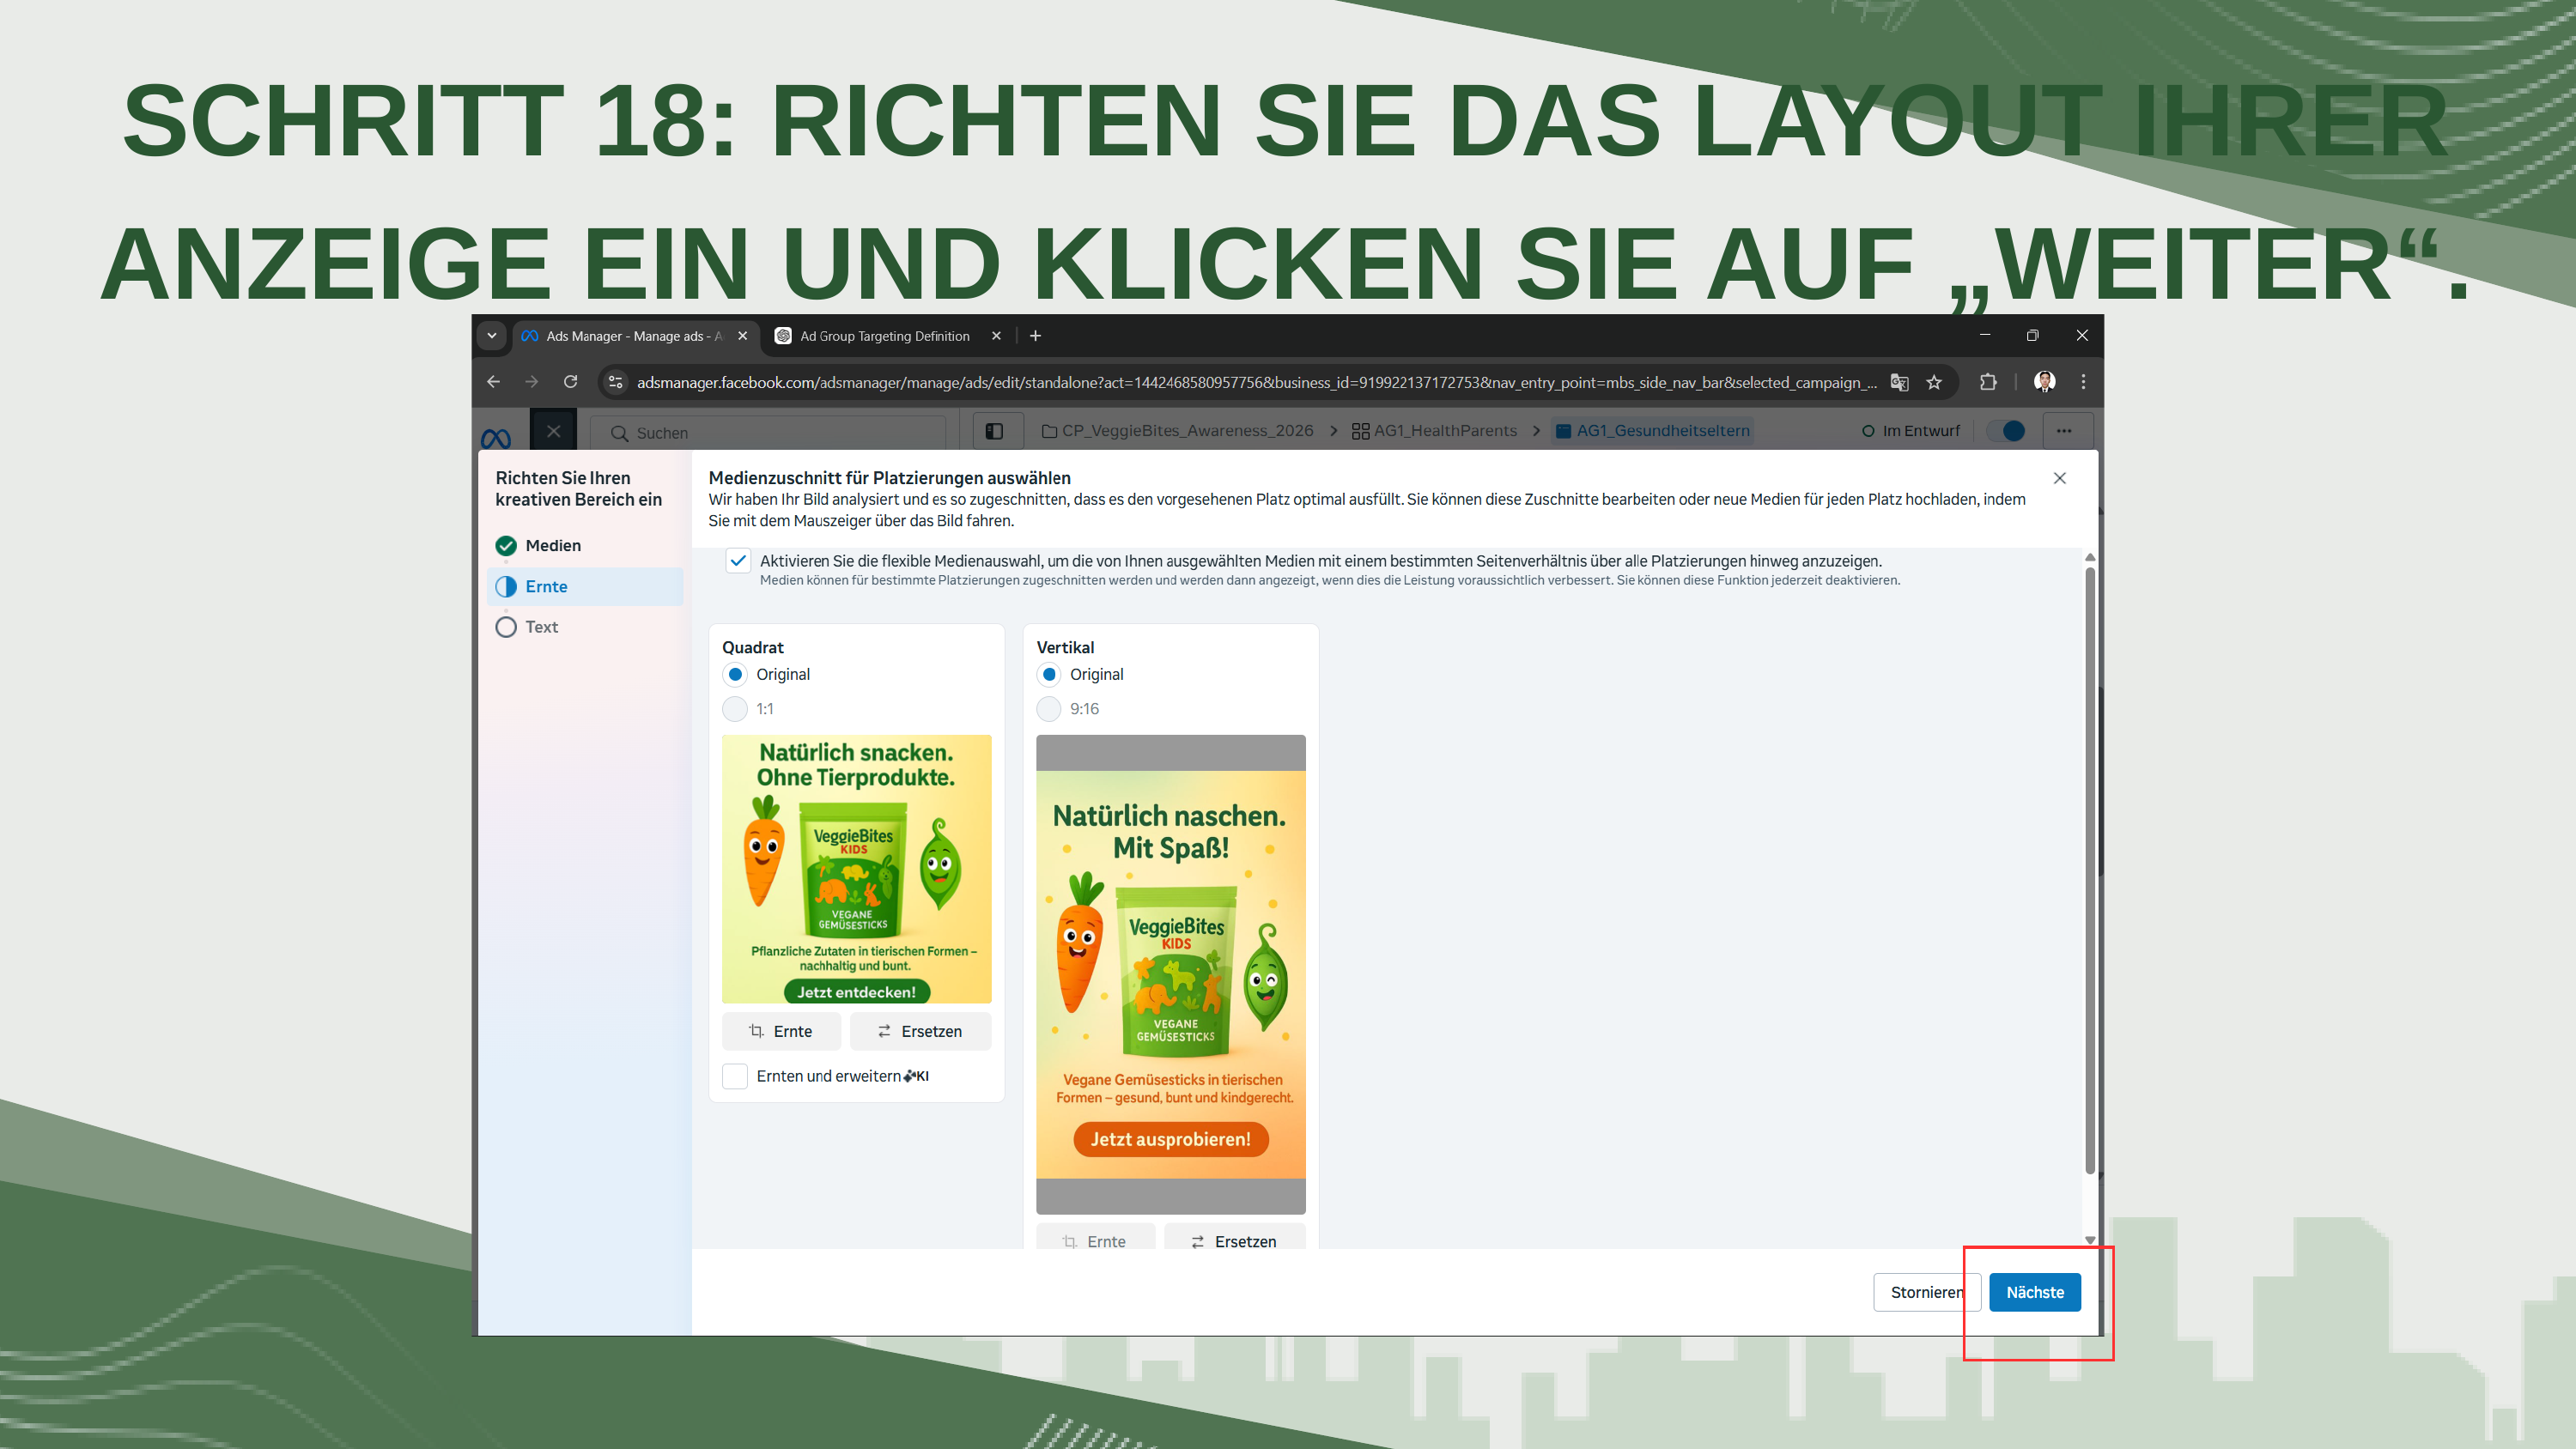

SCHRITT 18: RICHTEN SIE DAS LAYOUT IHRER ANZEIGE EIN UND KLICKEN SIE AUF „WEITER“.